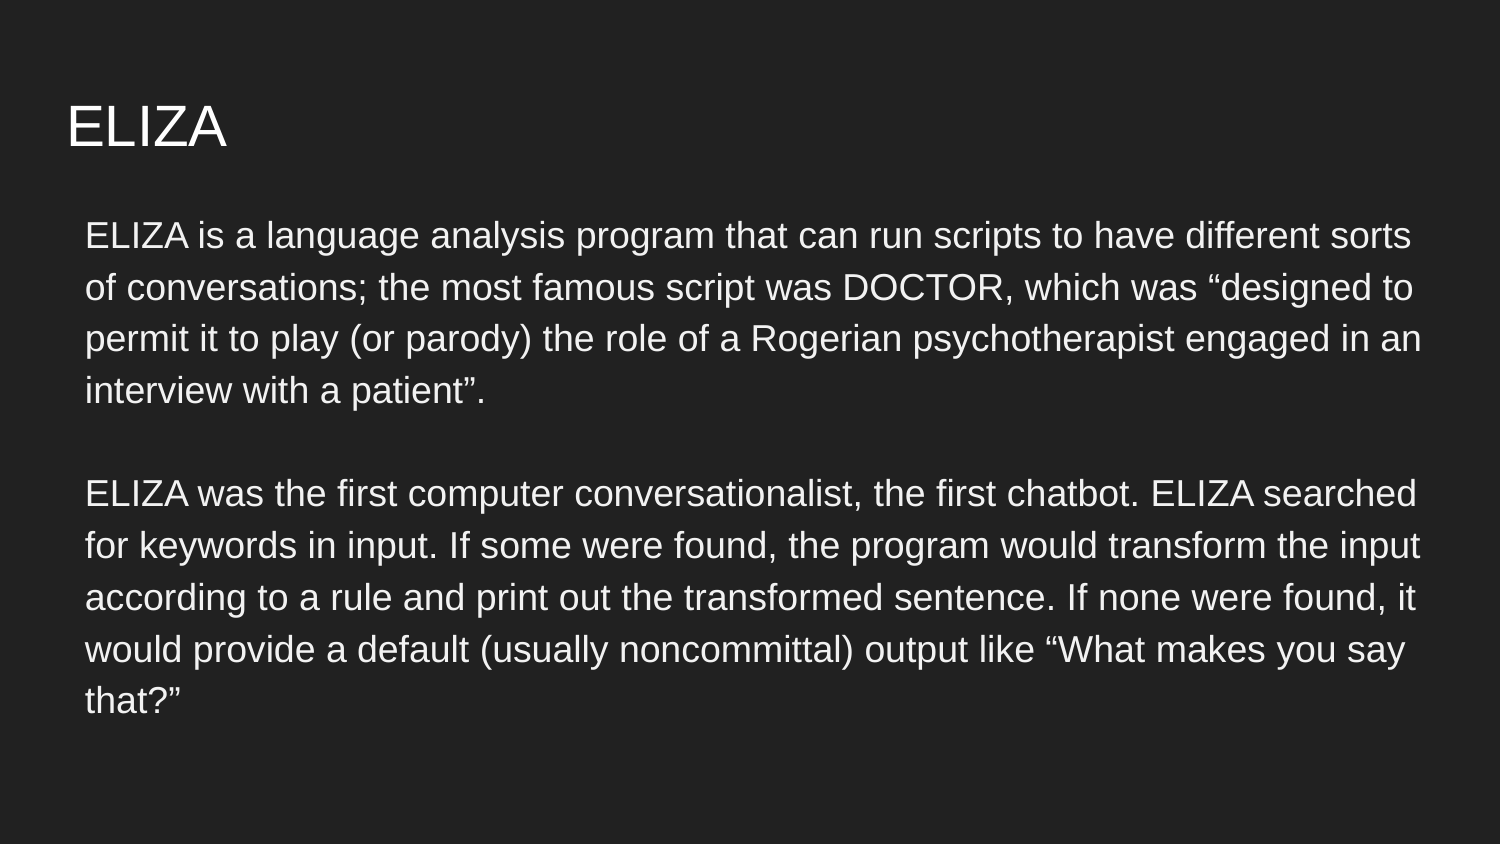

# ELIZA
ELIZA is a language analysis program that can run scripts to have different sorts of conversations; the most famous script was DOCTOR, which was “designed to permit it to play (or parody) the role of a Rogerian psychotherapist engaged in an interview with a patient”.

ELIZA was the first computer conversationalist, the first chatbot. ELIZA searched for keywords in input. If some were found, the program would transform the input according to a rule and print out the transformed sentence. If none were found, it would provide a default (usually noncommittal) output like “What makes you say that?”